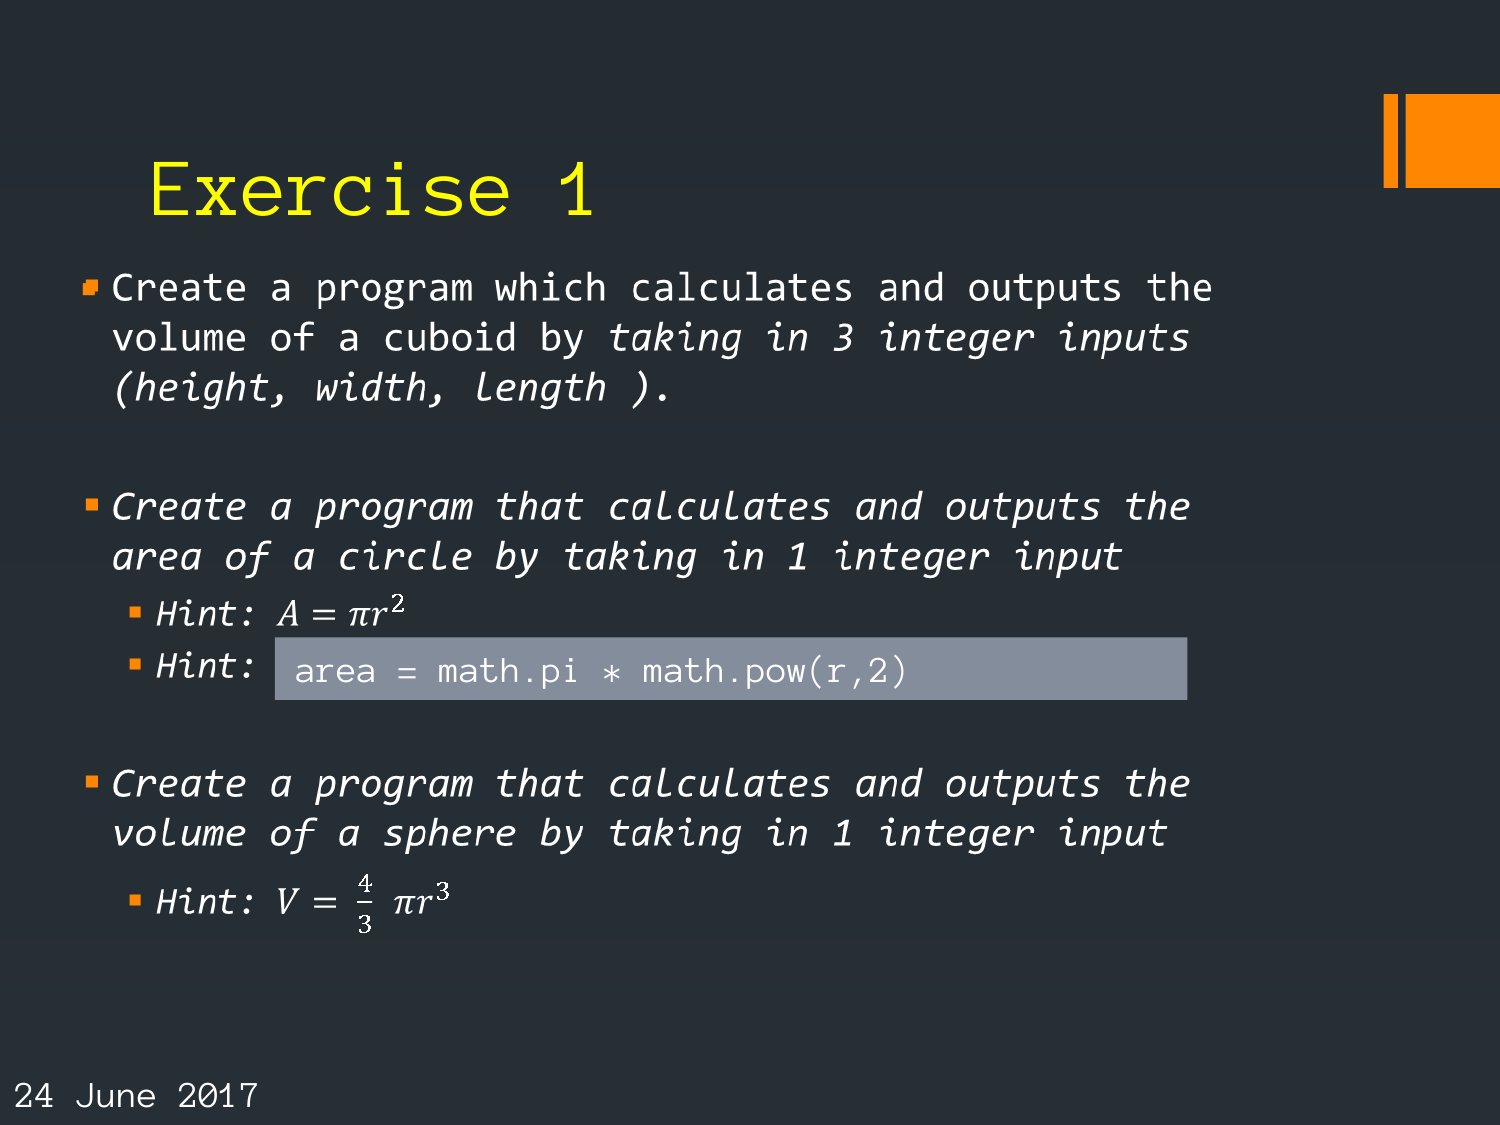

# Exercise 1

area = math.pi * math.pow(r,2)